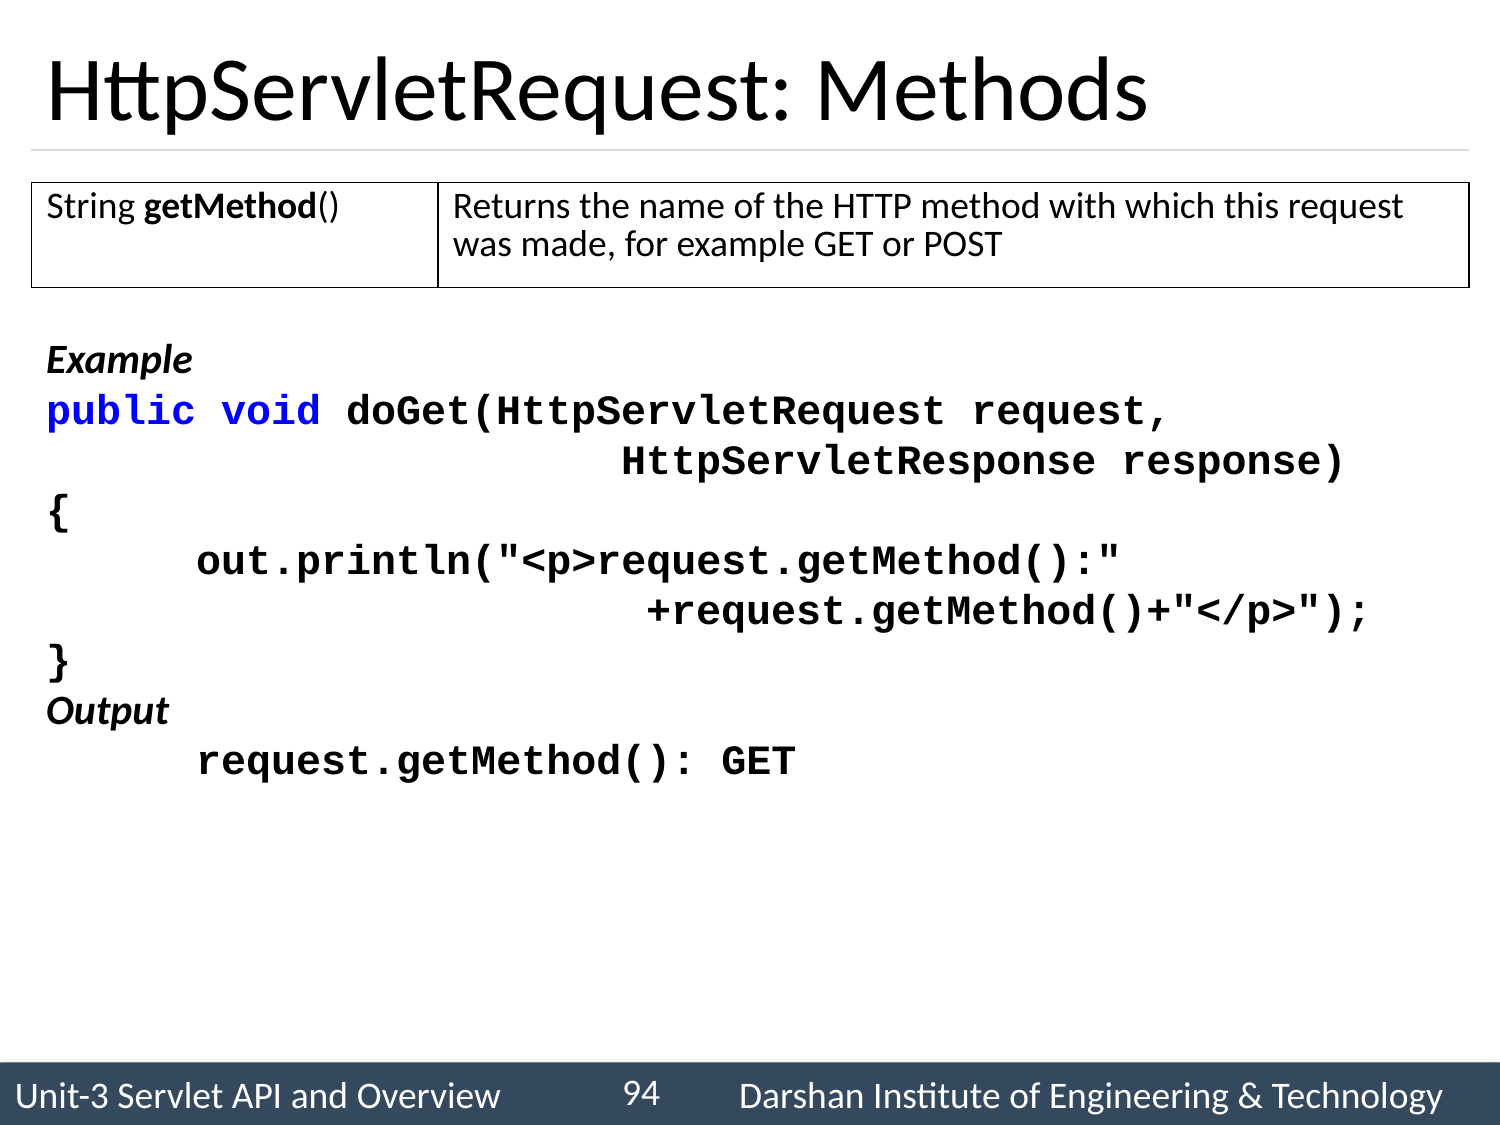

# HttpServletRequest: Methods
| String getMethod() | Returns the name of the HTTP method with which this request was made, for example GET or POST |
| --- | --- |
Example
public void doGet(HttpServletRequest request, 					     HttpServletResponse response)
{
	out.println("<p>request.getMethod():"       					+request.getMethod()+"</p>");
}
Output
	request.getMethod(): GET
94